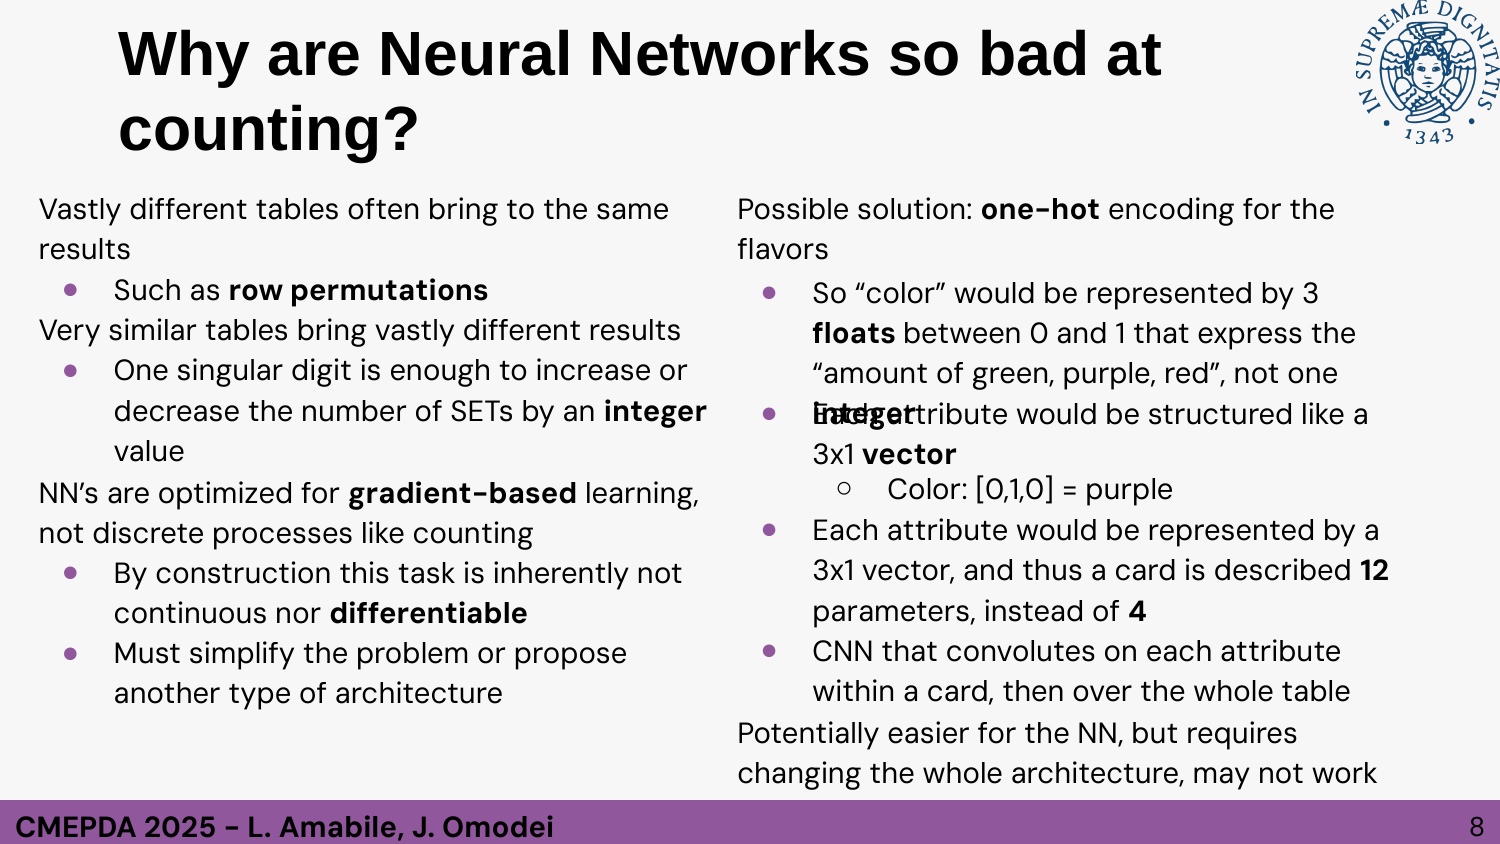

# Why are Neural Networks so bad at counting?
Vastly different tables often bring to the same results
Such as row permutations
Possible solution: one-hot encoding for the flavors
So “color” would be represented by 3 floats between 0 and 1 that express the “amount of green, purple, red”, not one integer

Very similar tables bring vastly different results
One singular digit is enough to increase or decrease the number of SETs by an integer value
Each attribute would be structured like a 3x1 vector
Color: [0,1,0] = purple
NN’s are optimized for gradient-based learning, not discrete processes like counting
By construction this task is inherently not continuous nor differentiable
Must simplify the problem or propose another type of architecture
Each attribute would be represented by a 3x1 vector, and thus a card is described 12 parameters, instead of 4
CNN that convolutes on each attribute within a card, then over the whole table
Potentially easier for the NN, but requires changing the whole architecture, may not work

8